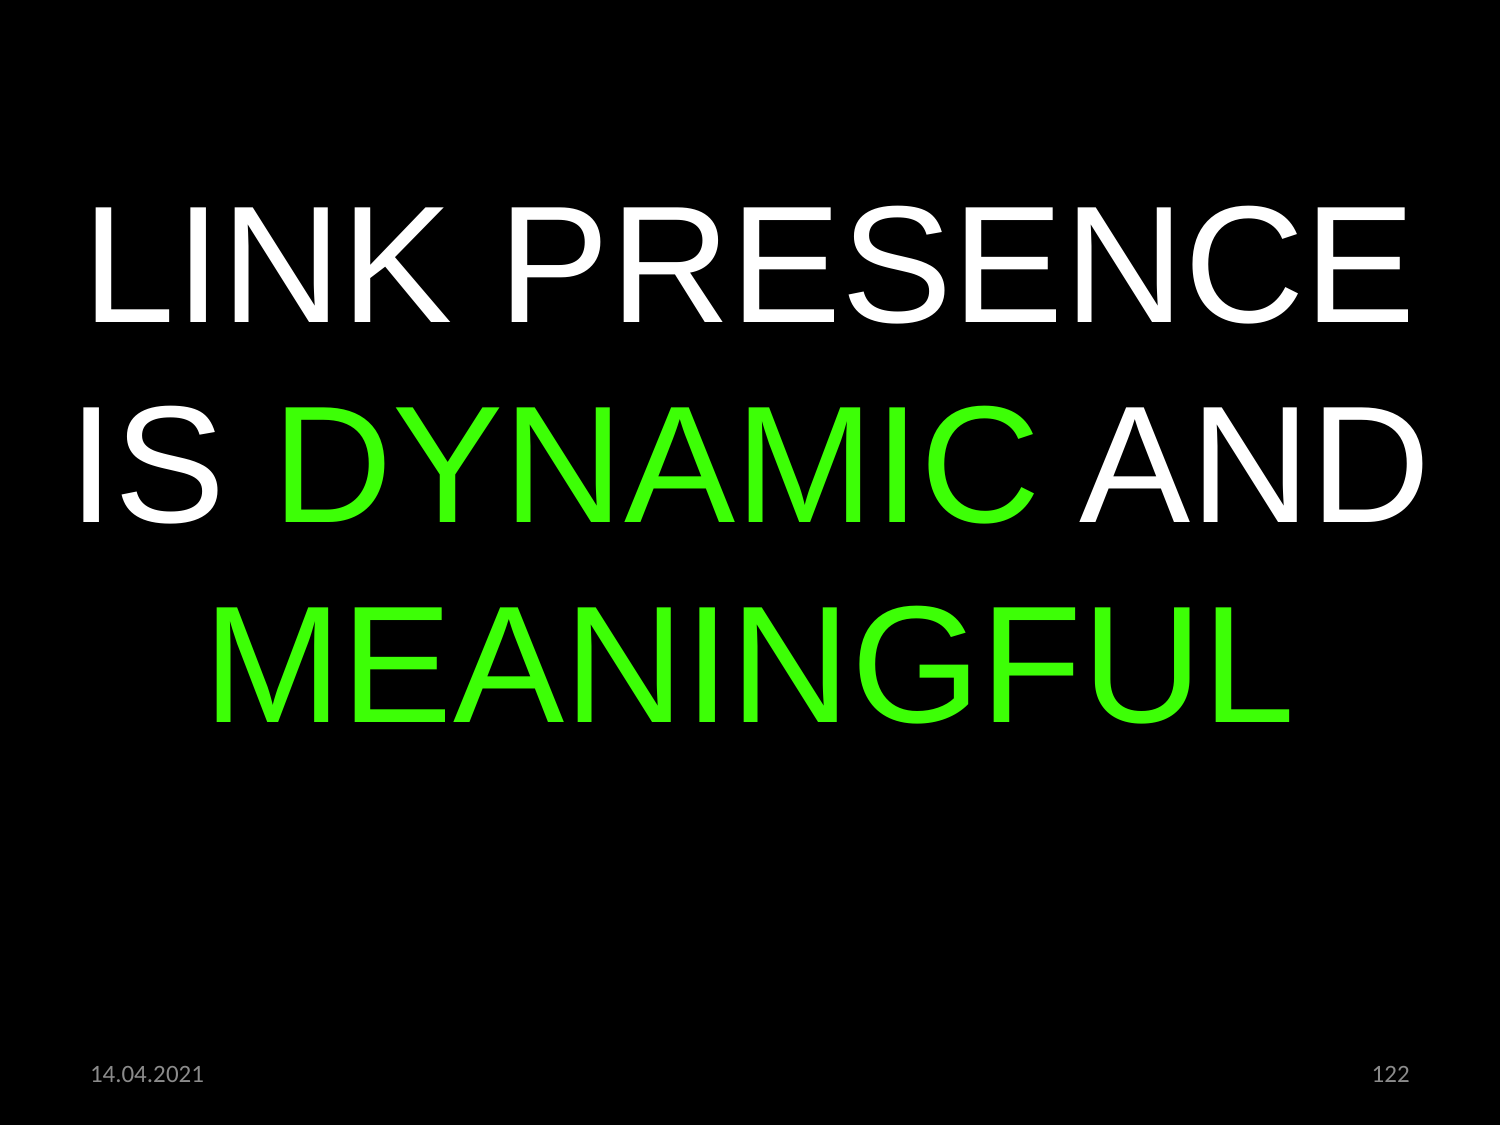

LINK PRESENCE IS DYNAMIC AND MEANINGFUL
14.04.2021
122